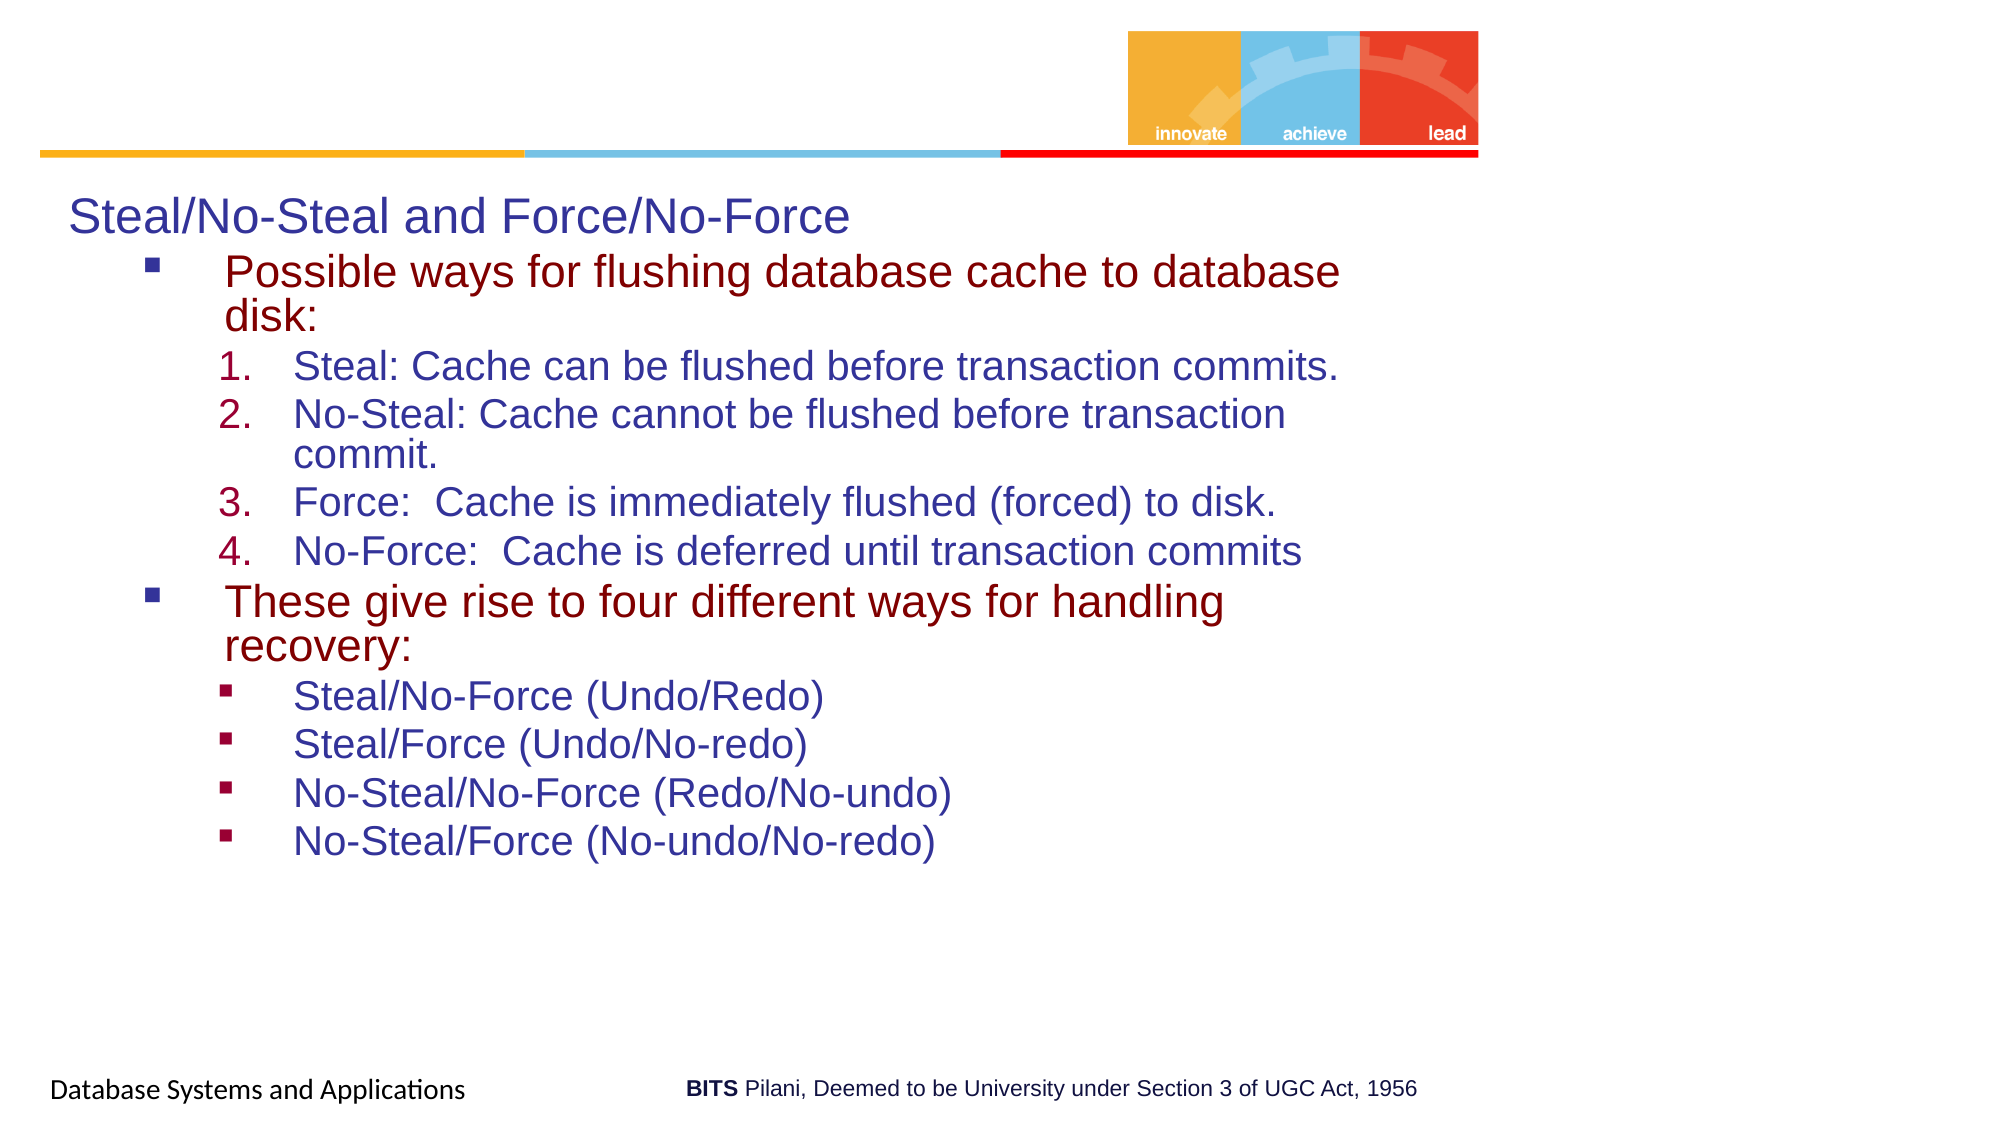

Steal/No-Steal and Force/No-Force
Possible ways for flushing database cache to database disk:
Steal: Cache can be flushed before transaction commits.
No-Steal: Cache cannot be flushed before transaction commit.
Force:  Cache is immediately flushed (forced) to disk.
No-Force:  Cache is deferred until transaction commits
These give rise to four different ways for handling recovery:
Steal/No-Force (Undo/Redo)
Steal/Force (Undo/No-redo)
No-Steal/No-Force (Redo/No-undo)
No-Steal/Force (No-undo/No-redo)